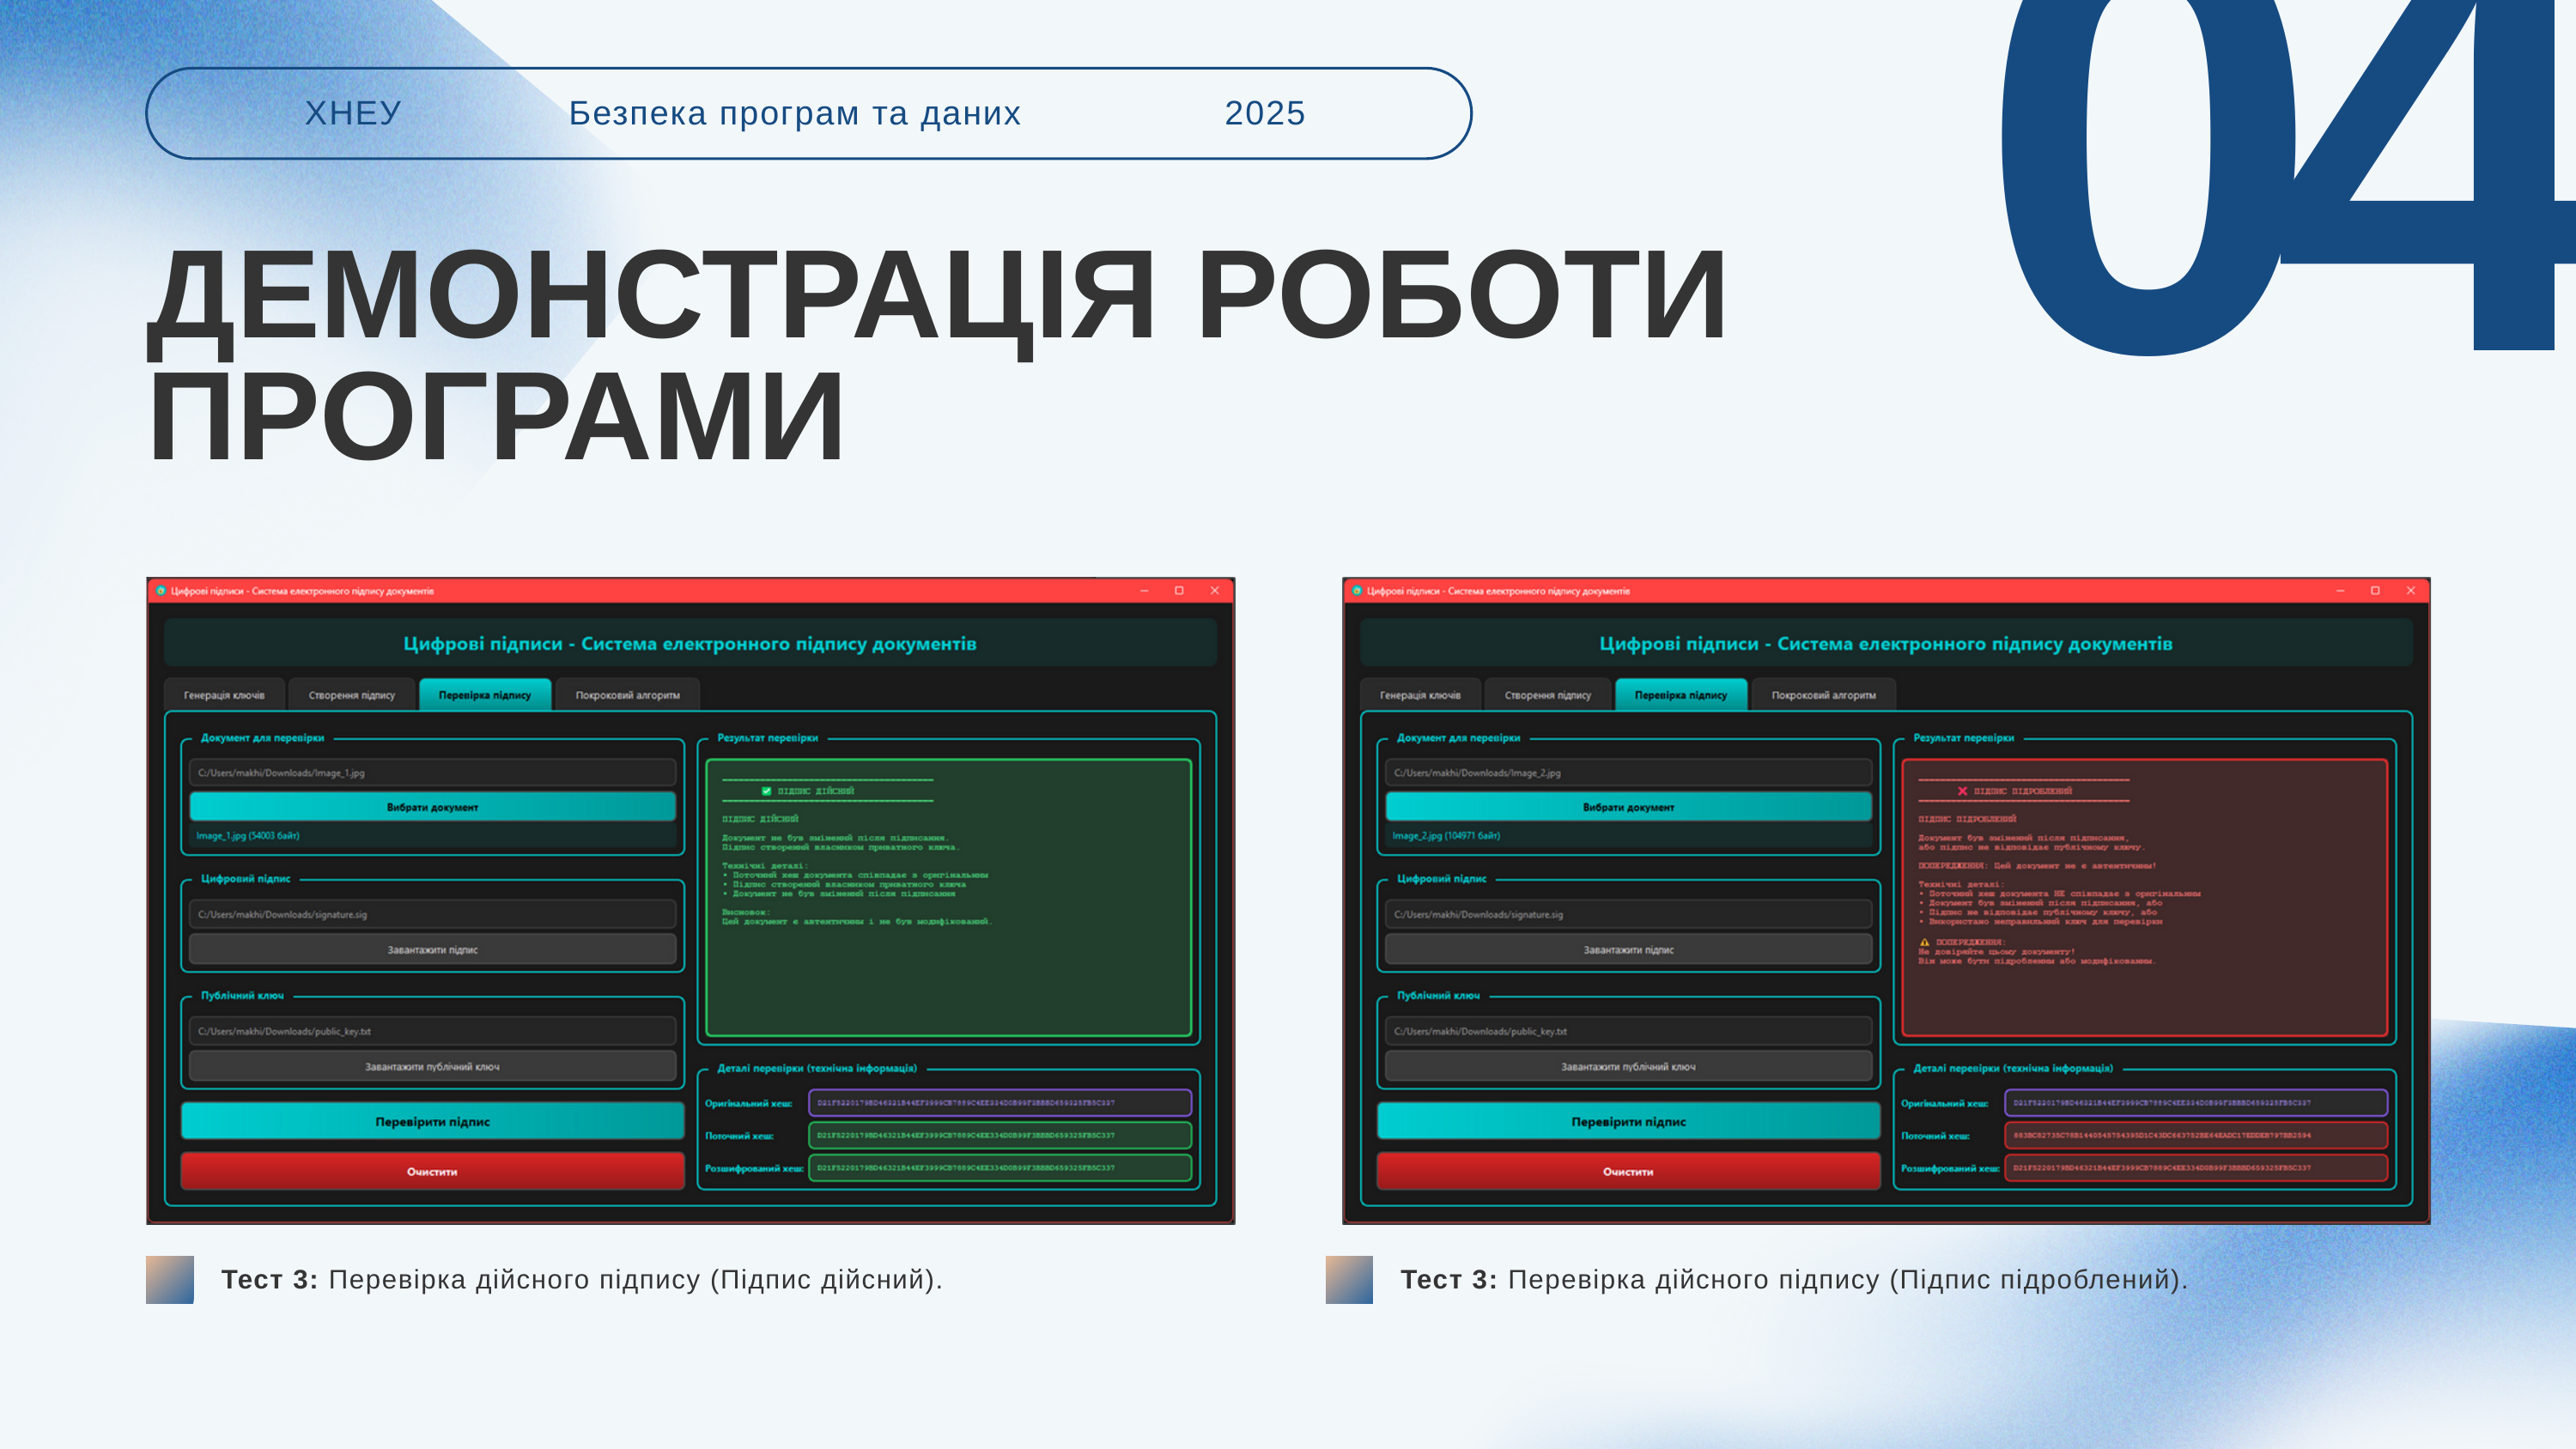

04
ХНЕУ
Безпека програм та даних
2025
ДЕМОНСТРАЦІЯ РОБОТИ ПРОГРАМИ

Тест 3: Перевірка дійсного підпису (Підпис дійсний).
Тест 3: Перевірка дійсного підпису (Підпис підроблений).